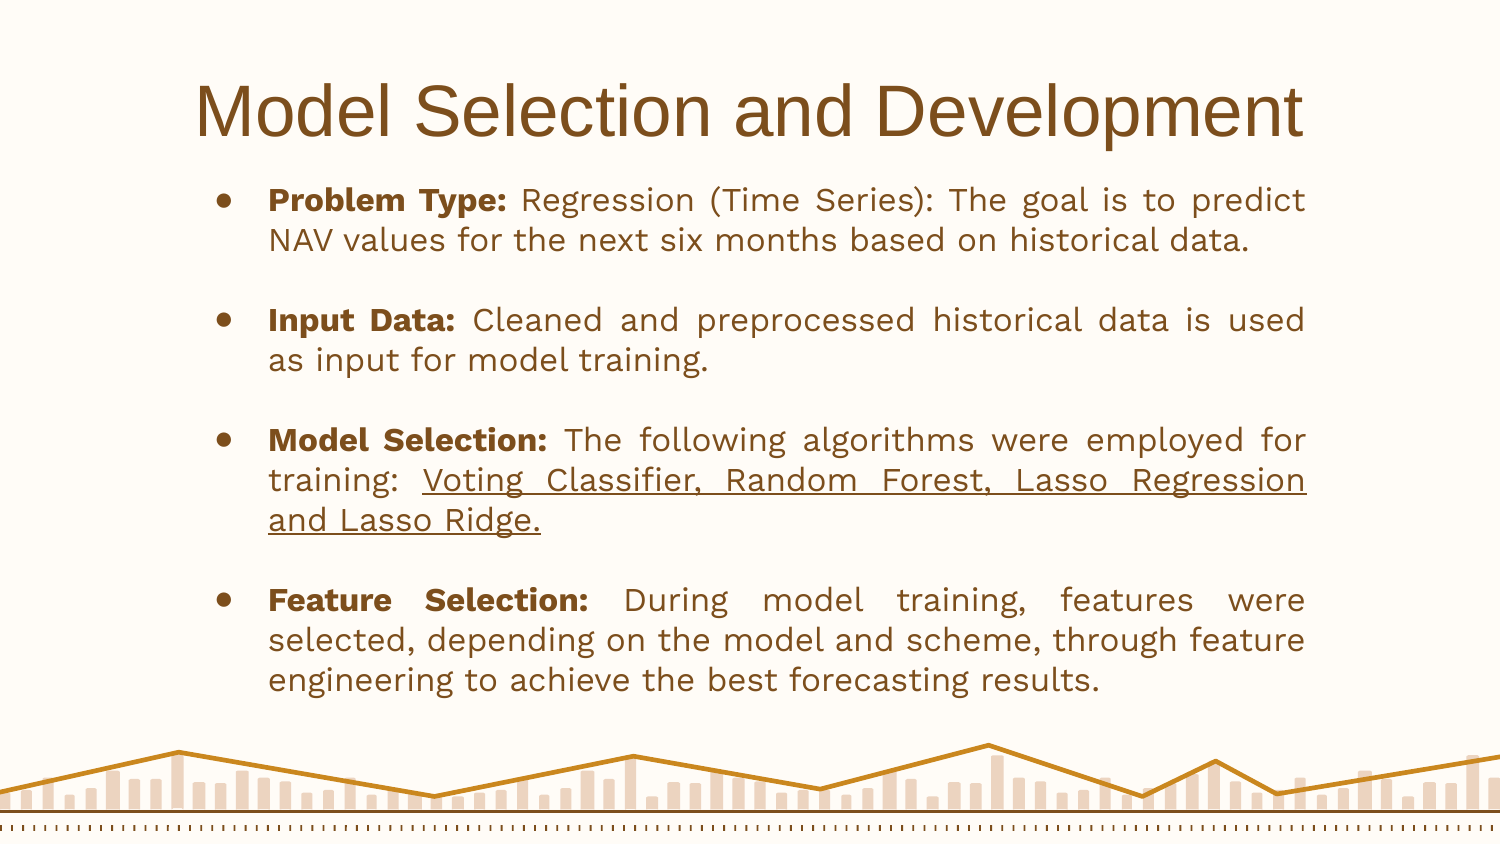

# Model Selection and Development
Problem Type: Regression (Time Series): The goal is to predict NAV values for the next six months based on historical data.

Input Data: Cleaned and preprocessed historical data is used as input for model training.

Model Selection: The following algorithms were employed for training: Voting Classifier, Random Forest, Lasso Regression and Lasso Ridge.

Feature Selection: During model training, features were selected, depending on the model and scheme, through feature engineering to achieve the best forecasting results.